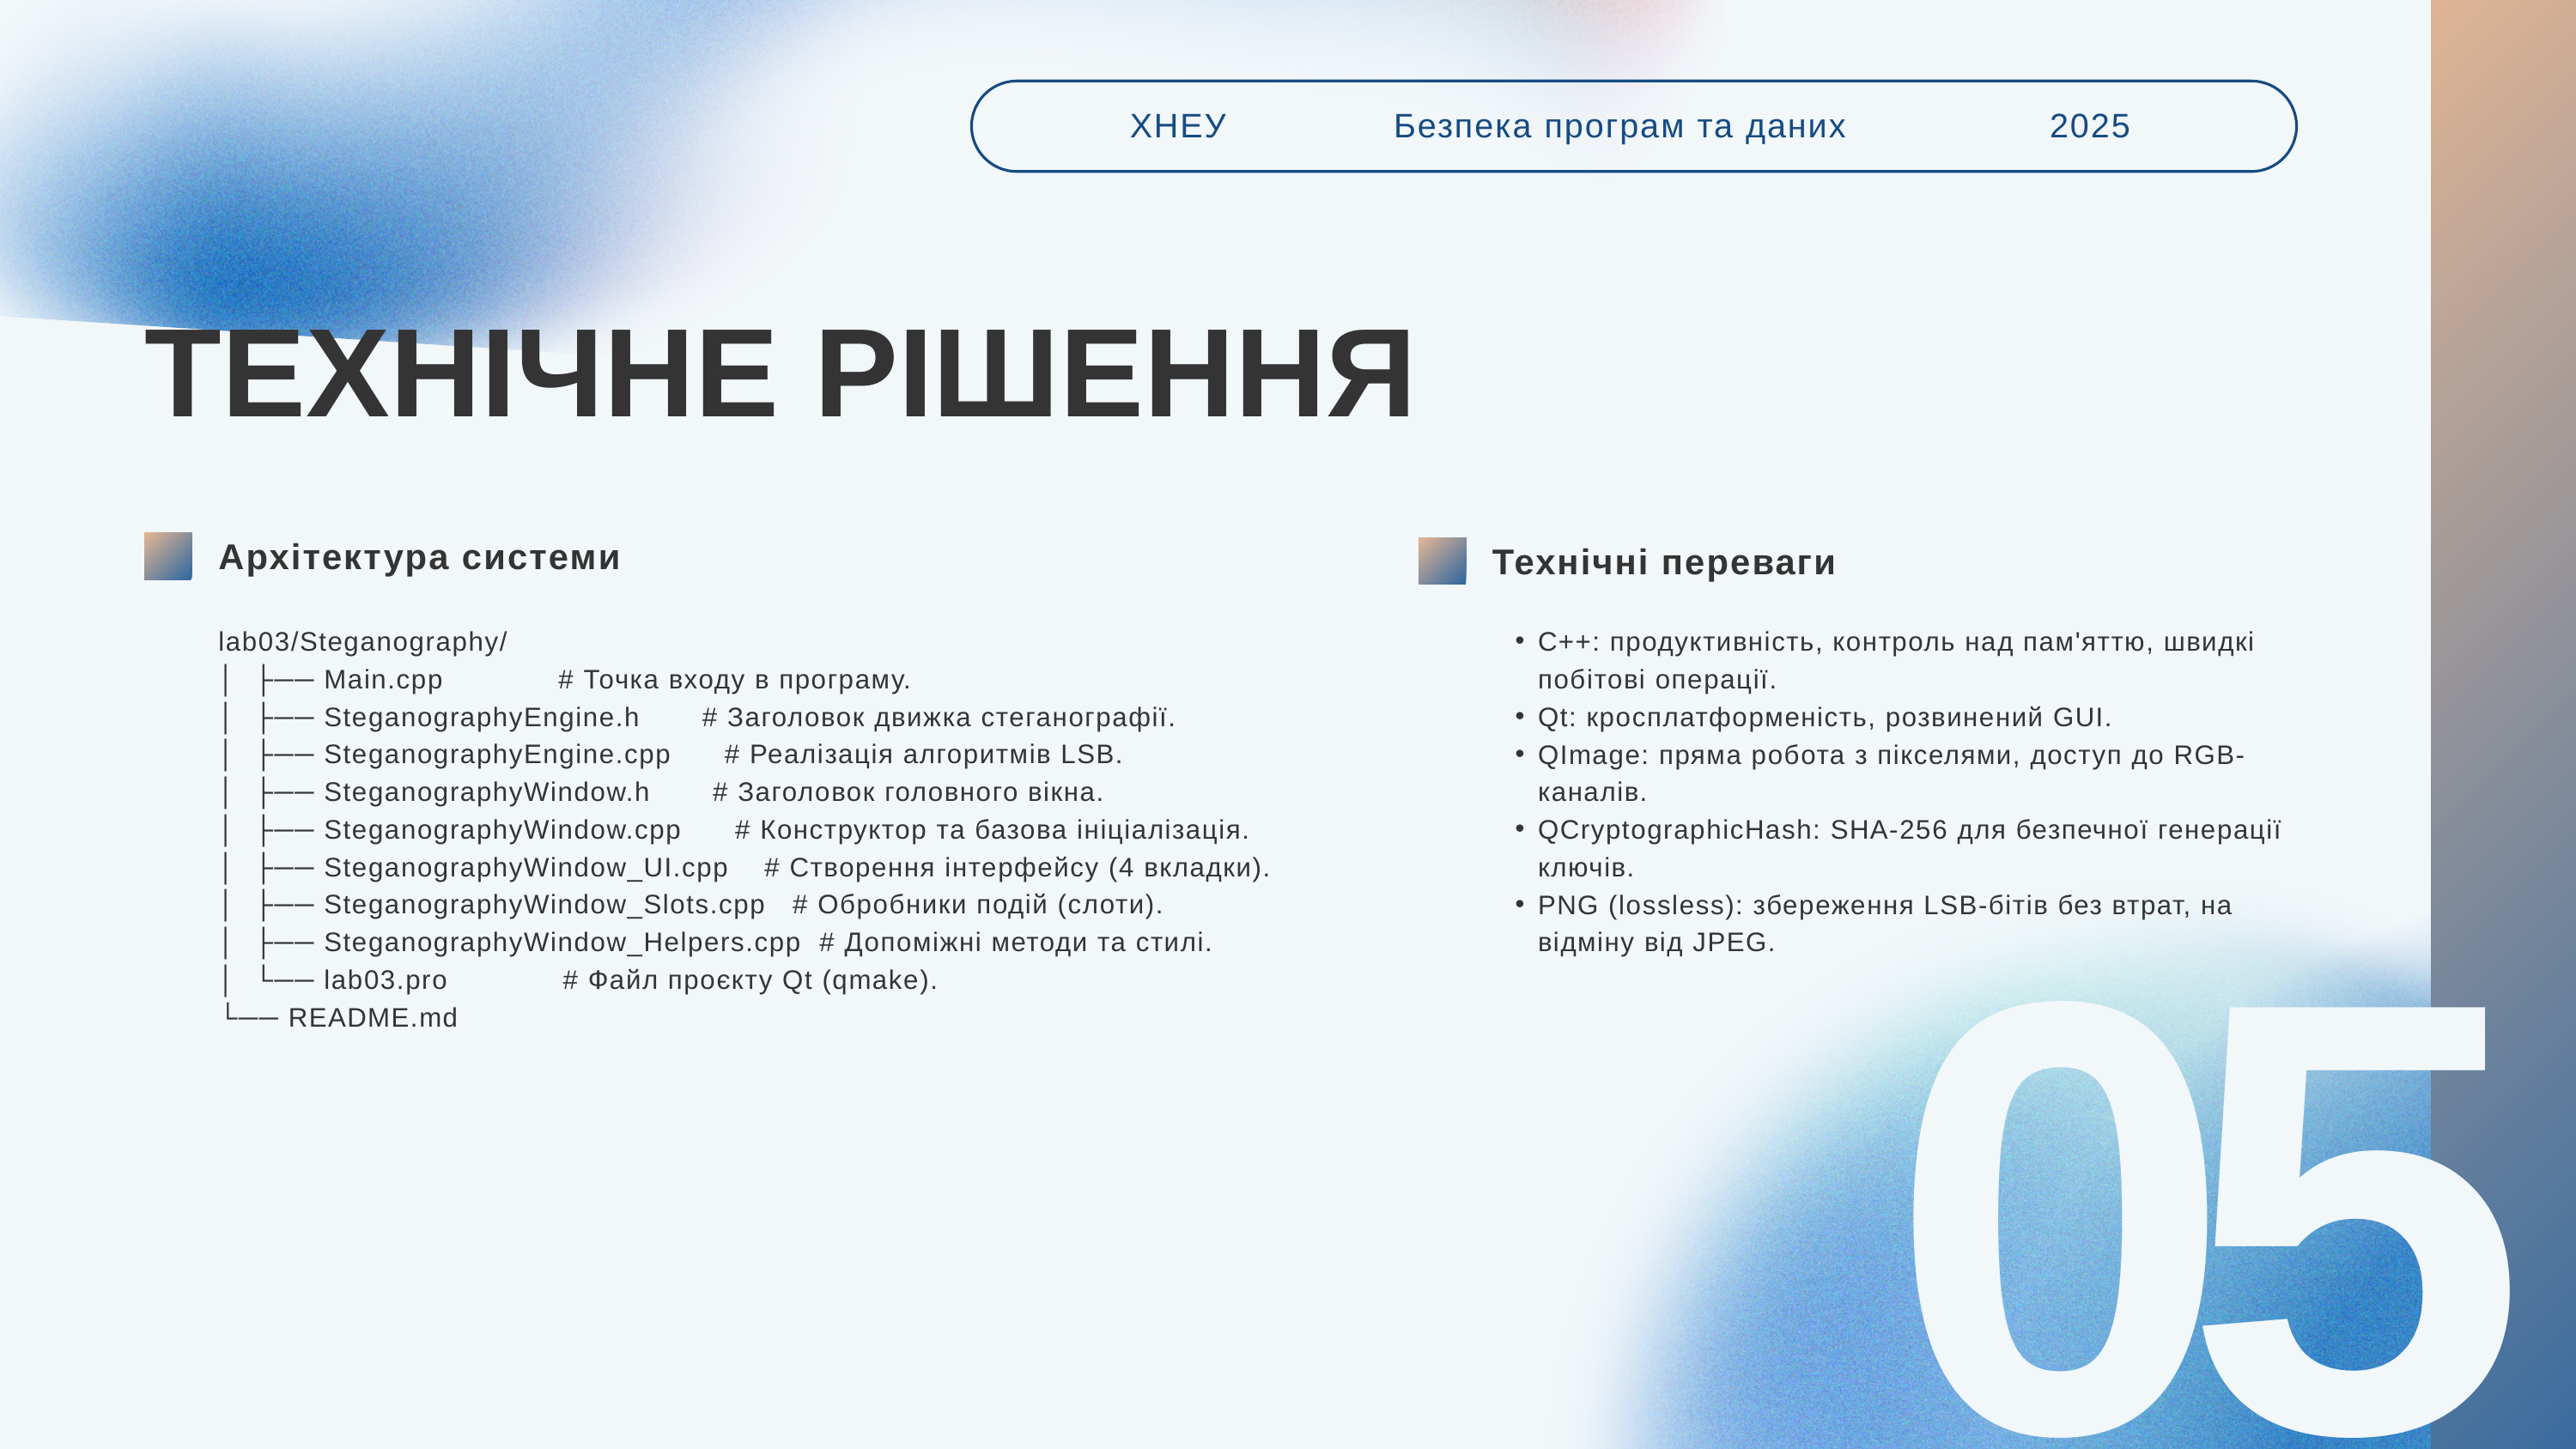

ХНЕУ
Безпека програм та даних
2025
ТЕХНІЧНЕ РІШЕННЯ
Архітектура системи
Технічні переваги

АРХІТЕКТУРА СИСТЕМИ
lab03/Steganography/
│  ├── Main.cpp             # Точка входу в програму.
│  ├── SteganographyEngine.h       # Заголовок движка стеганографії.
│  ├── SteganographyEngine.cpp      # Реалізація алгоритмів LSB.
│  ├── SteganographyWindow.h       # Заголовок головного вікна.
│  ├── SteganographyWindow.cpp      # Конструктор та базова ініціалізація.
│  ├── SteganographyWindow_UI.cpp    # Створення інтерфейсу (4 вкладки).
│  ├── SteganographyWindow_Slots.cpp   # Обробники подій (слоти).
│  ├── SteganographyWindow_Helpers.cpp  # Допоміжні методи та стилі.
│  └── lab03.pro             # Файл проєкту Qt (qmake).
└── README.md

C++: продуктивність, контроль над пам'яттю, швидкі побітові операції.
Qt: кросплатформеність, розвинений GUI.
QImage: пряма робота з пікселями, доступ до RGB-каналів.
QCryptographicHash: SHA-256 для безпечної генерації ключів.
PNG (lossless): збереження LSB-бітів без втрат, на відміну від JPEG.

05